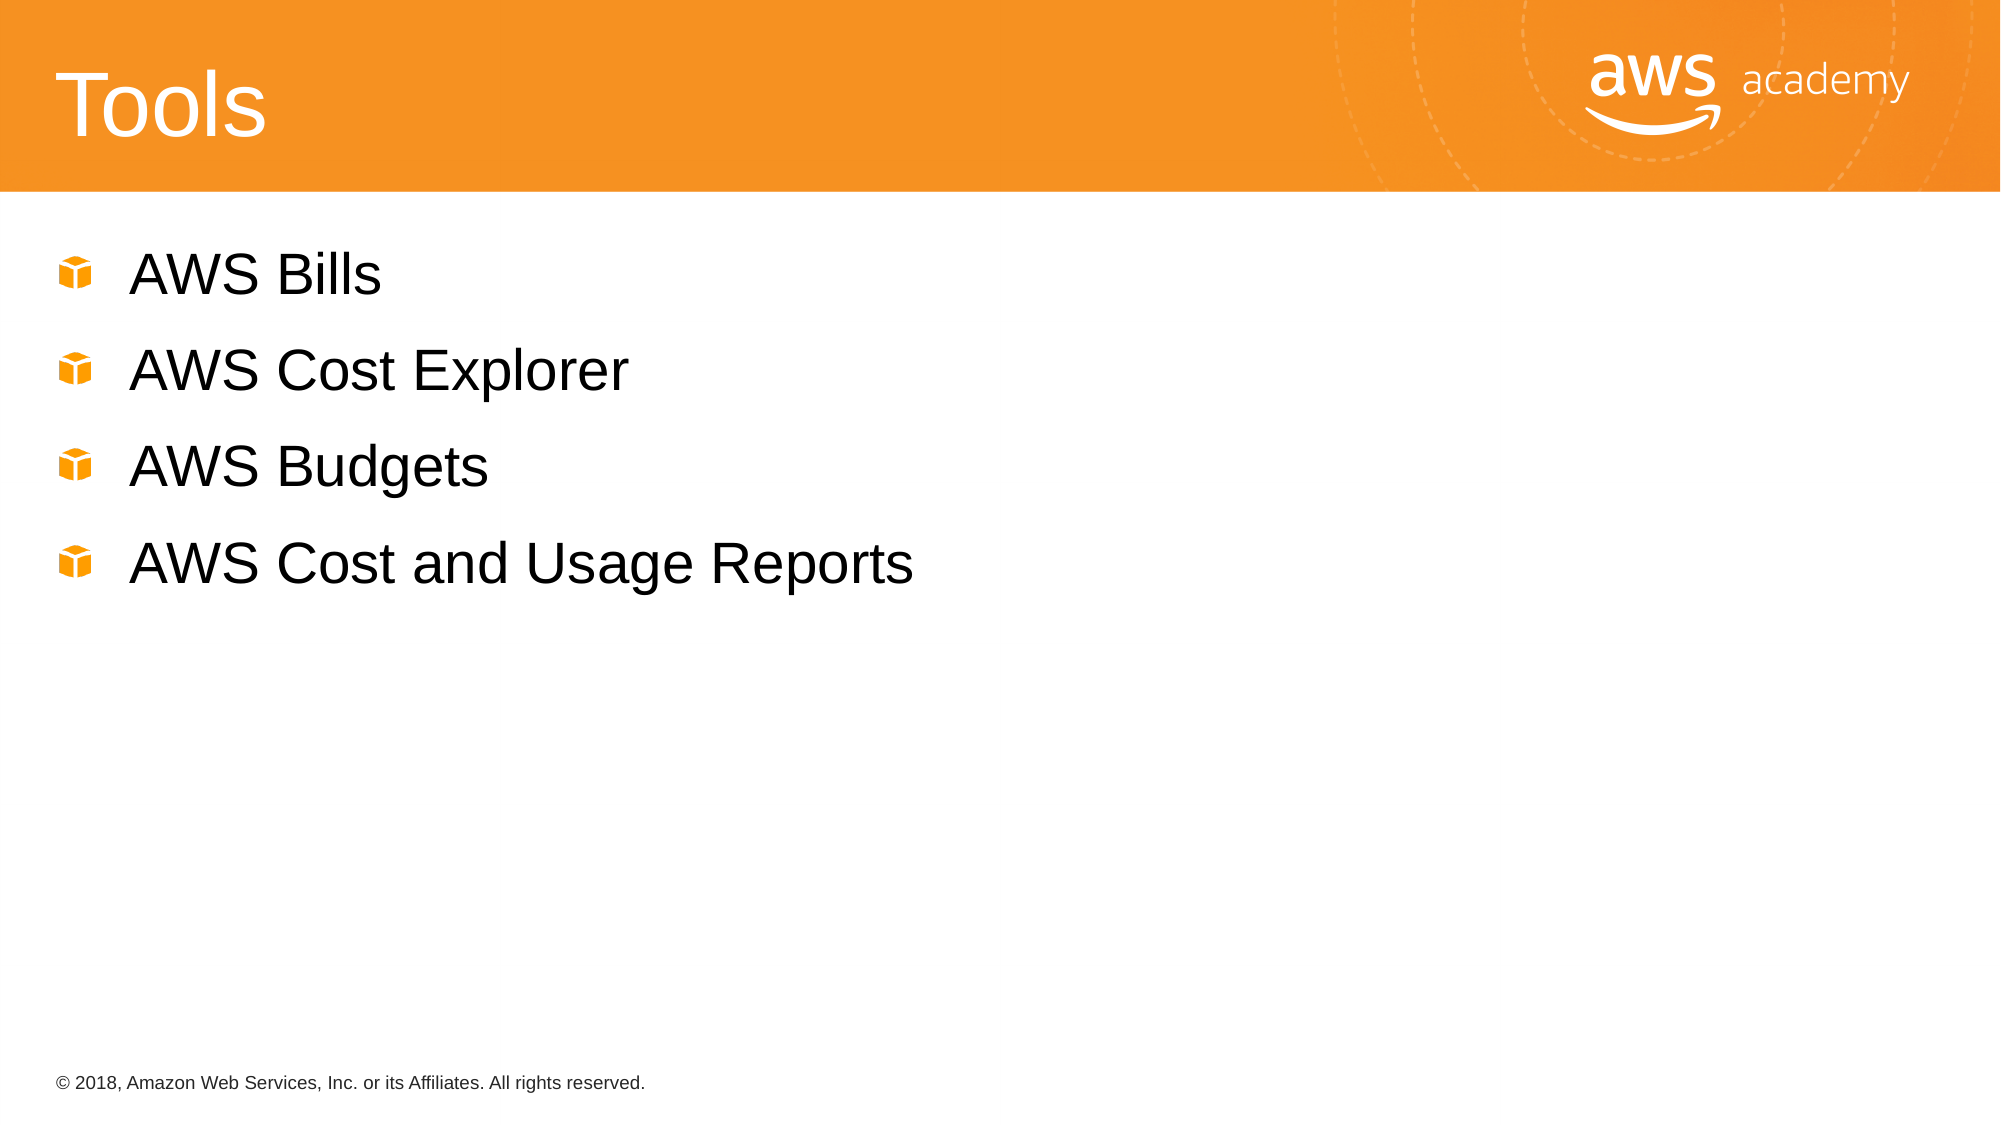

# Tools
AWS Bills
AWS Cost Explorer
AWS Budgets
AWS Cost and Usage Reports